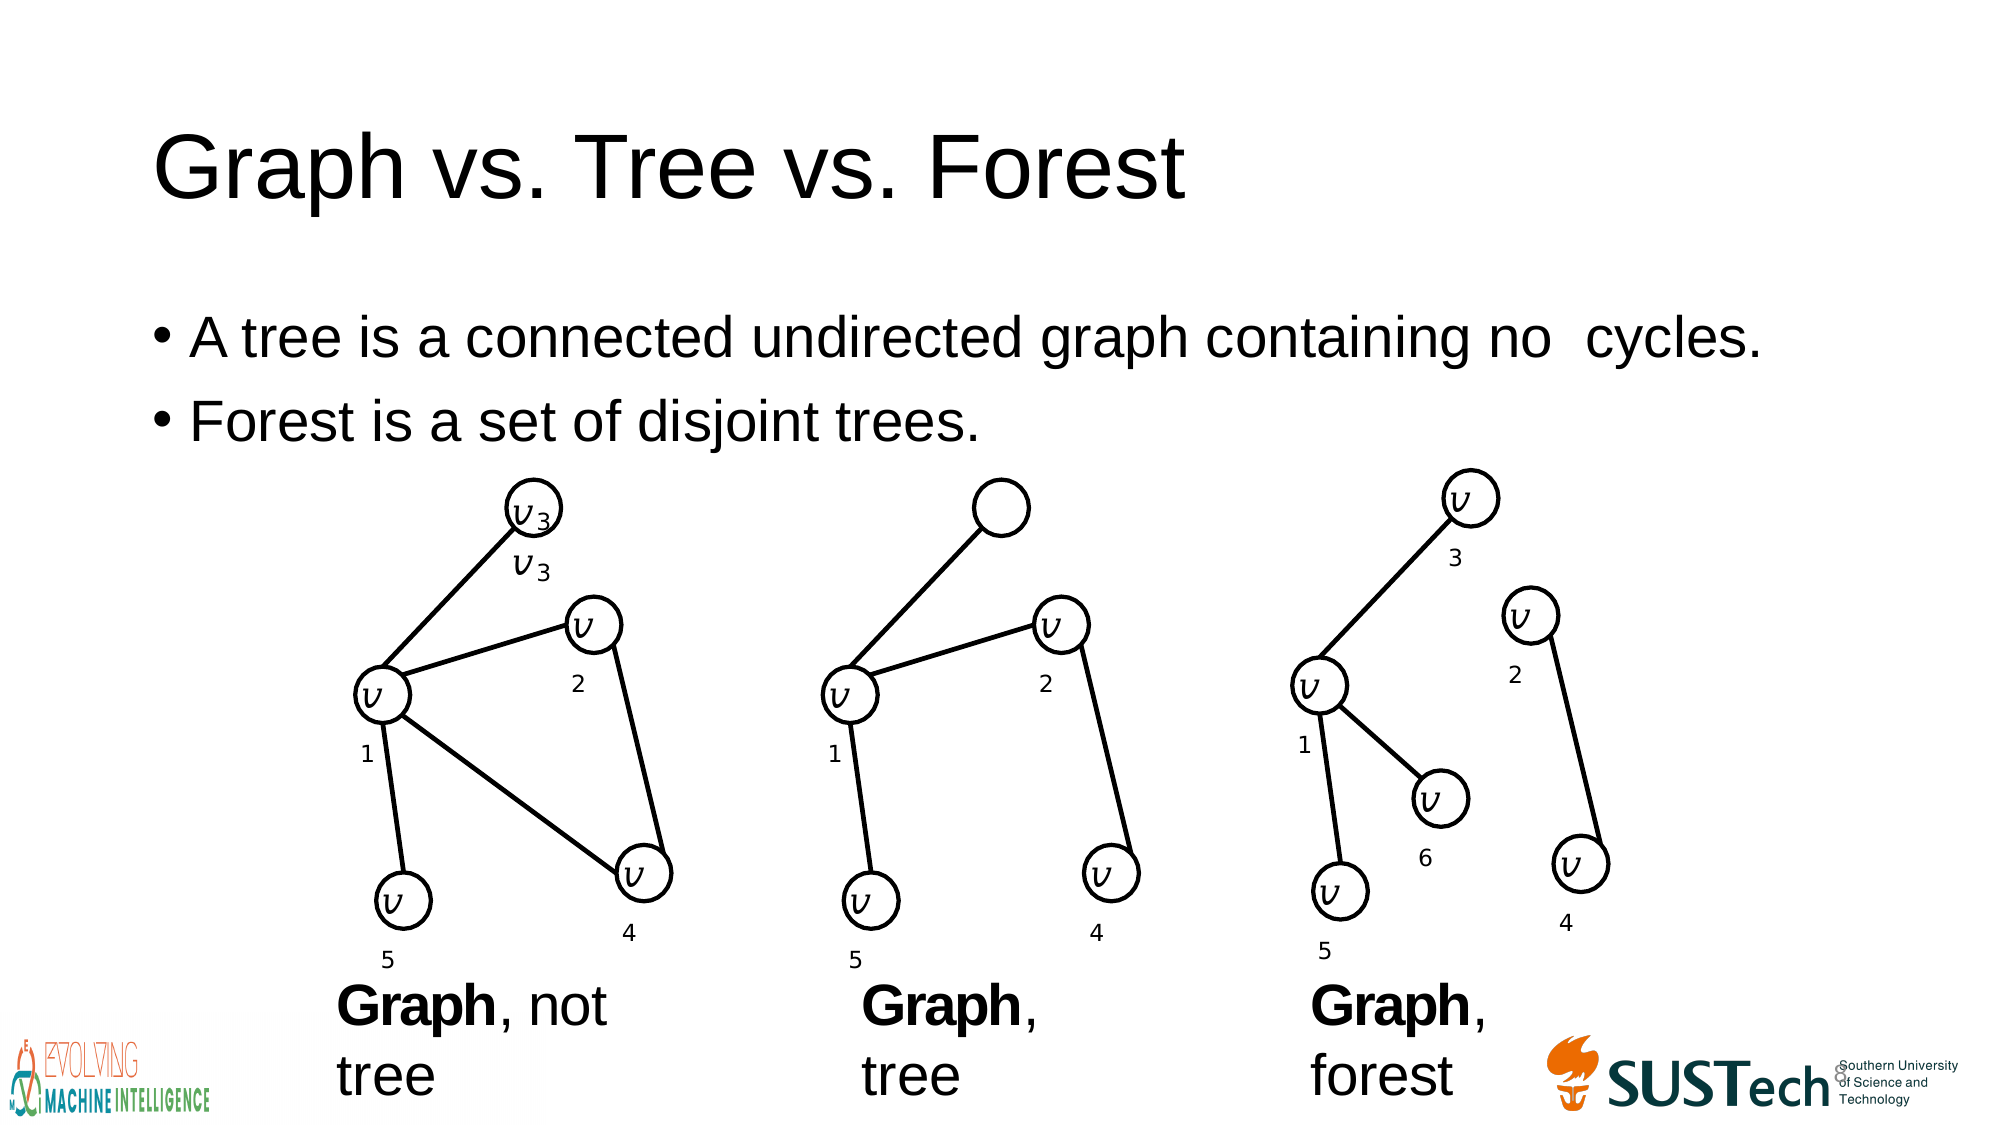

# Graph vs. Tree vs. Forest
A tree is a connected undirected graph containing no  cycles.
Forest is a set of disjoint trees.

𝑣3

𝑣3	𝑣3

𝑣2

𝑣2
𝑣2

𝑣1

𝑣1
𝑣1

𝑣6

𝑣4

𝑣4
𝑣4

𝑣5

𝑣5
𝑣5
Graph, not tree
Graph, tree
Graph, forest
8